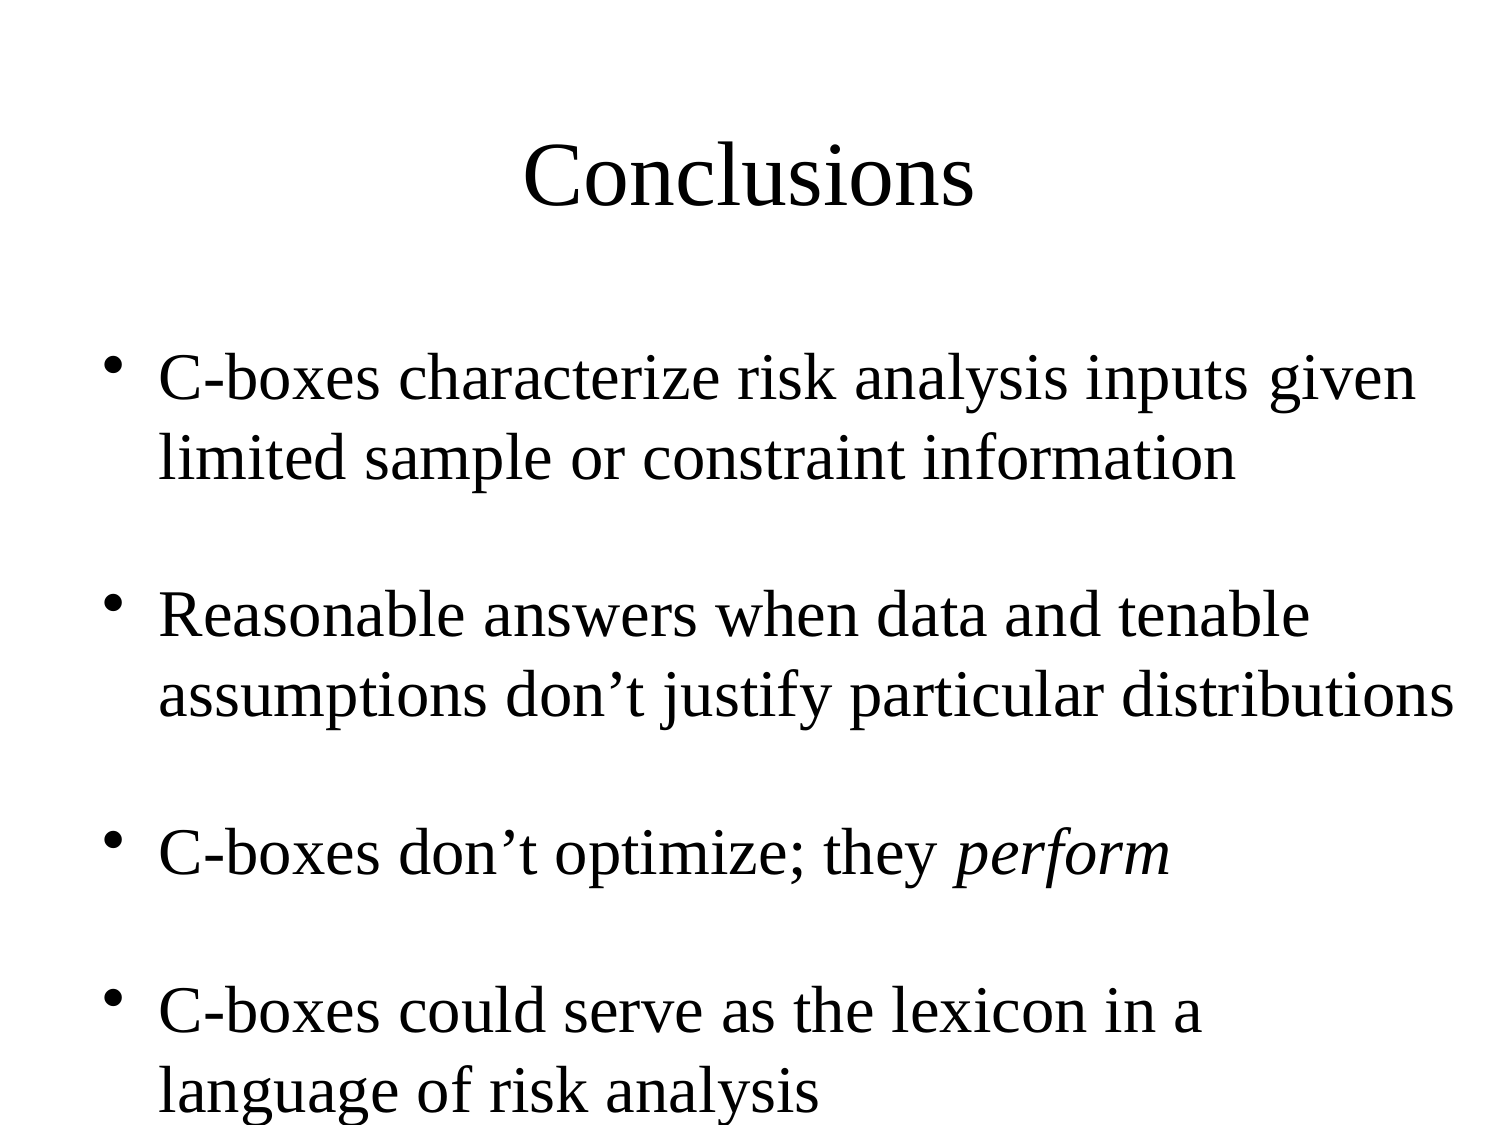

# Conclusions
C-boxes characterize risk analysis inputs given limited sample or constraint information

Reasonable answers when data and tenable assumptions don’t justify particular distributions

C-boxes don’t optimize; they perform

C-boxes could serve as the lexicon in a language of risk analysis